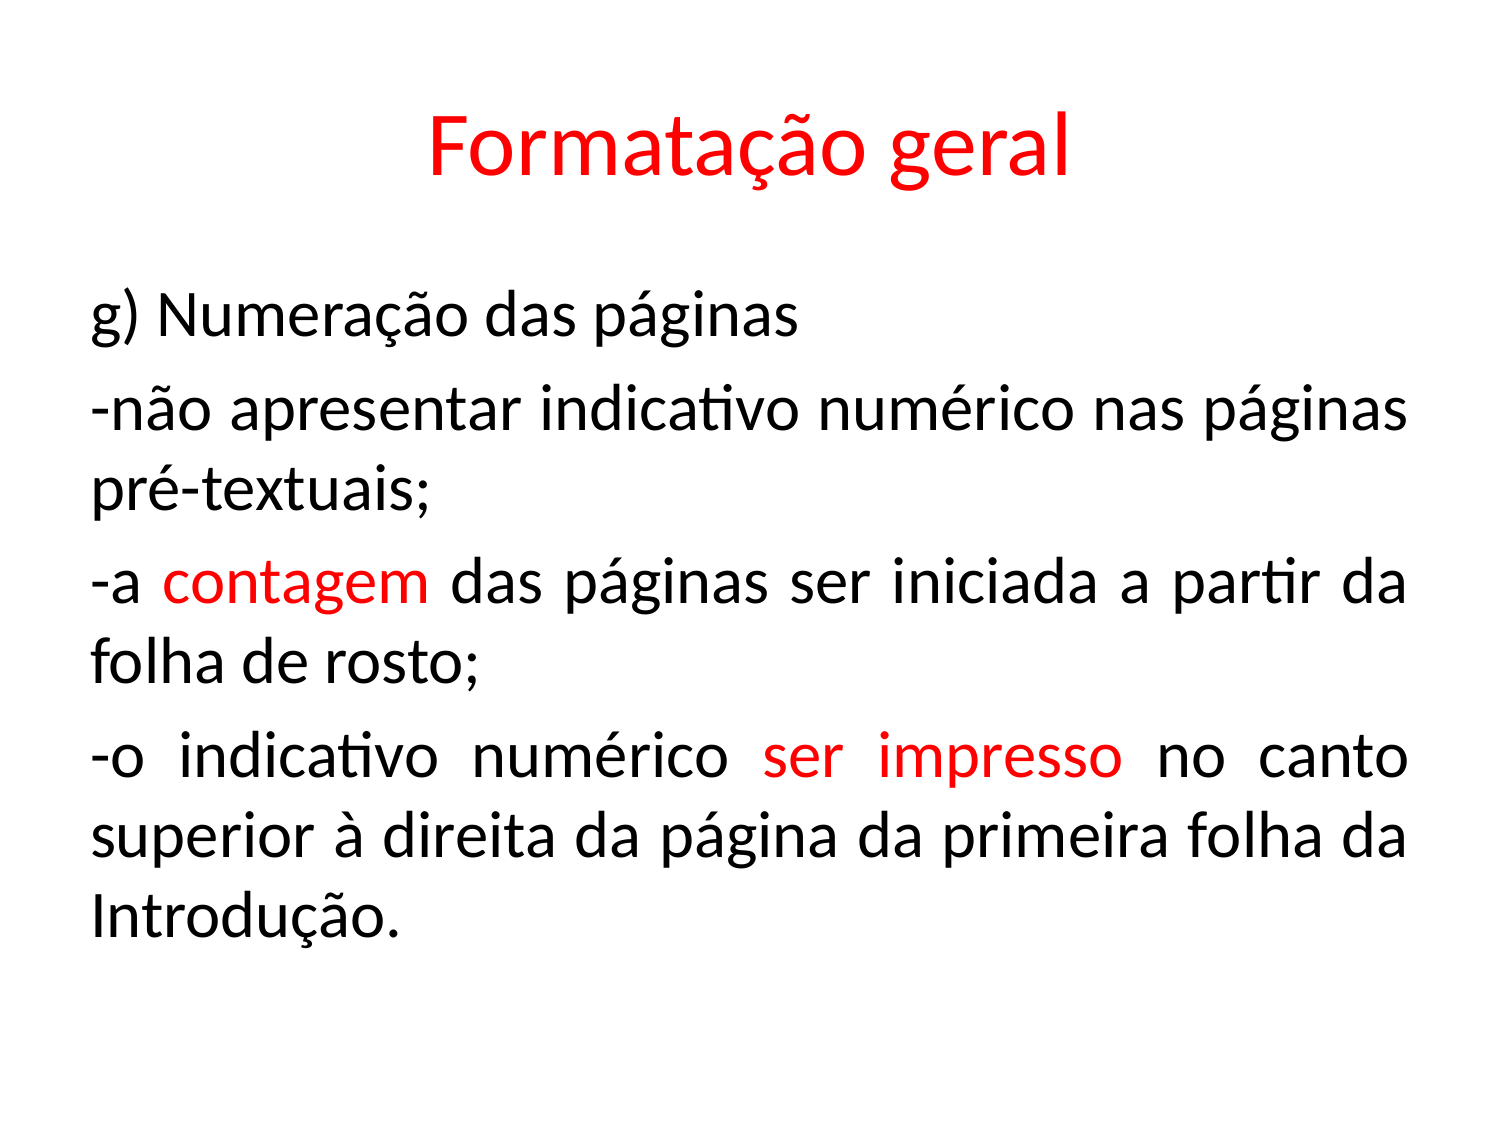

# Formatação geral
g) Numeração das páginas
-não apresentar indicativo numérico nas páginas pré-textuais;
-a contagem das páginas ser iniciada a partir da folha de rosto;
-o indicativo numérico ser impresso no canto superior à direita da página da primeira folha da Introdução.